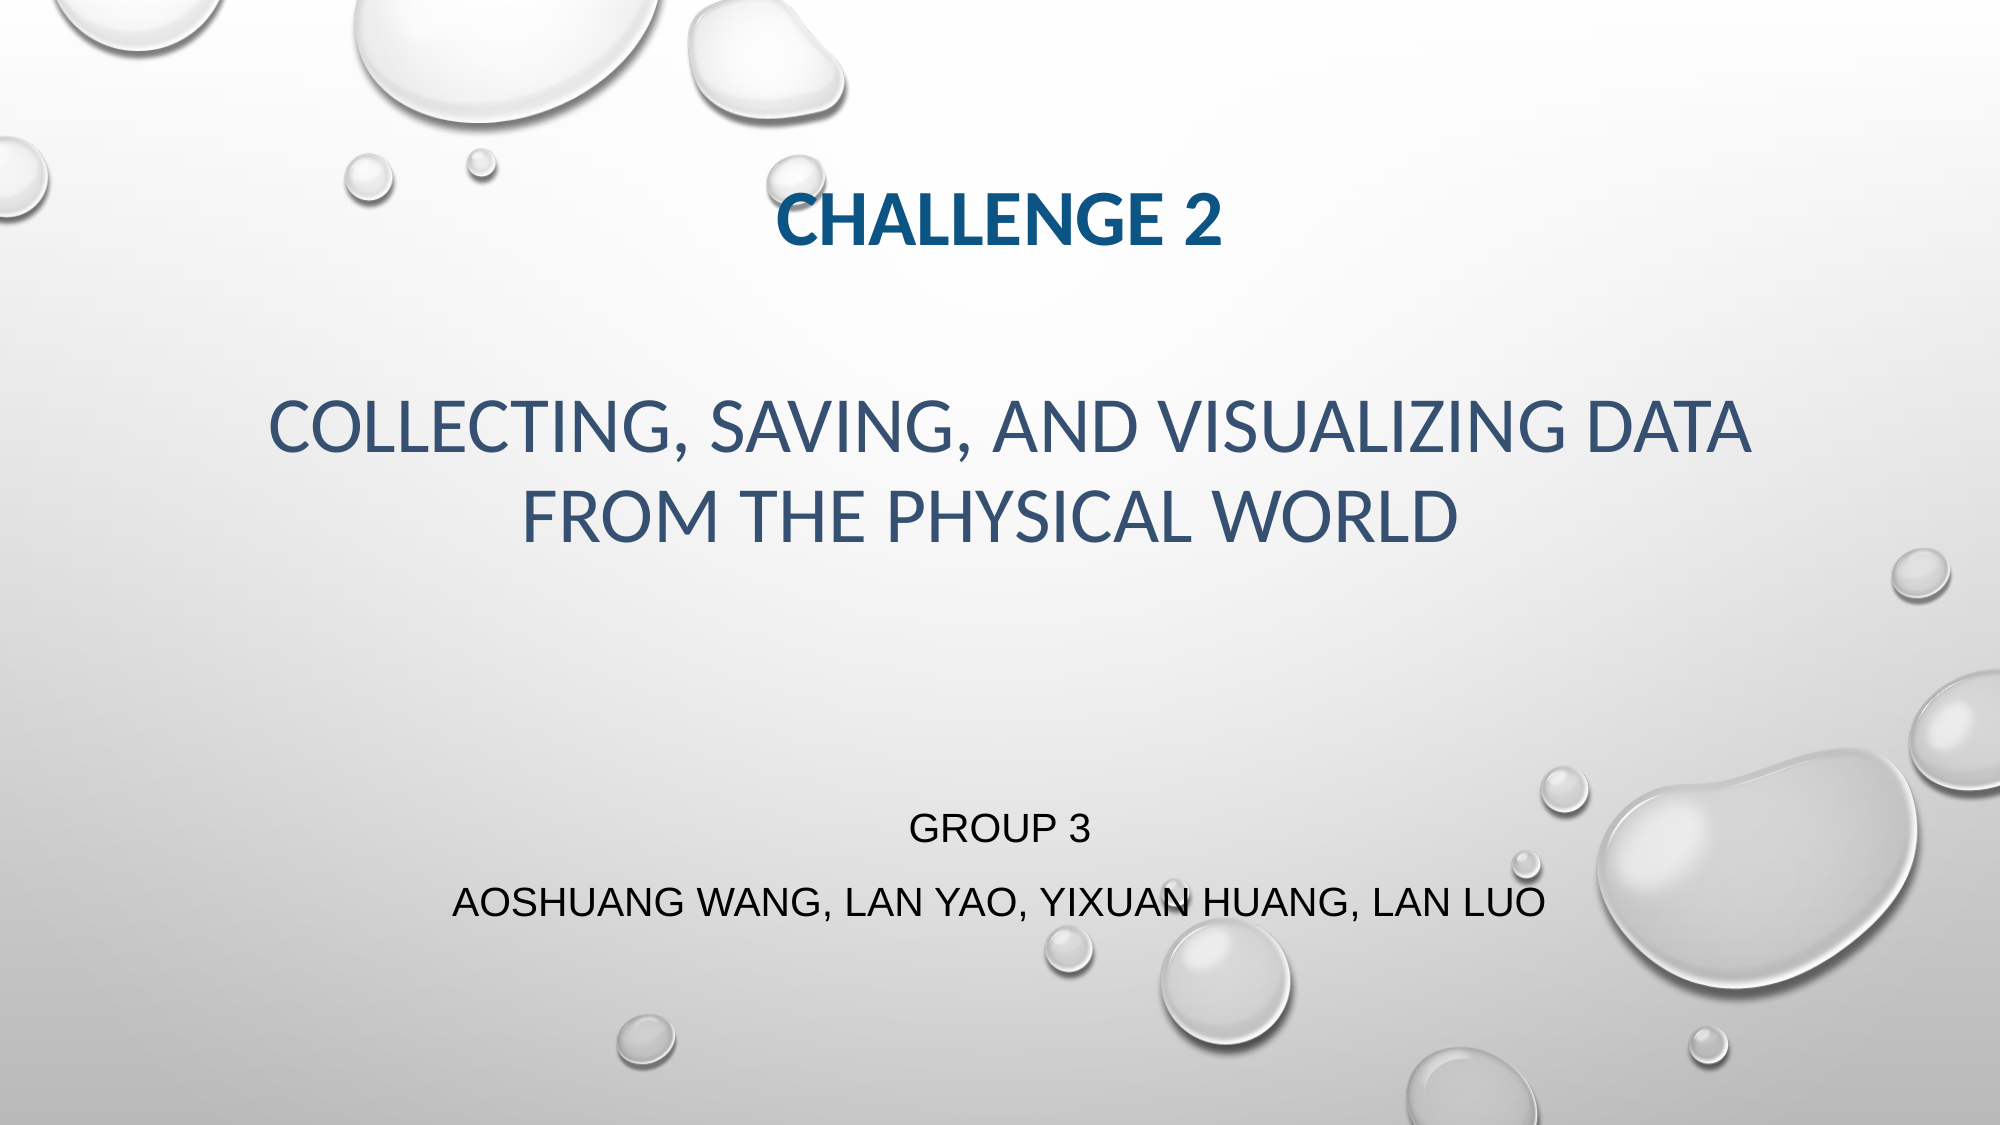

# Challenge 2 Collecting, Saving, and Visualizing Data from the Physical World
Group 3
Aoshuang wang, lan yao, yixuan huang, lan luo